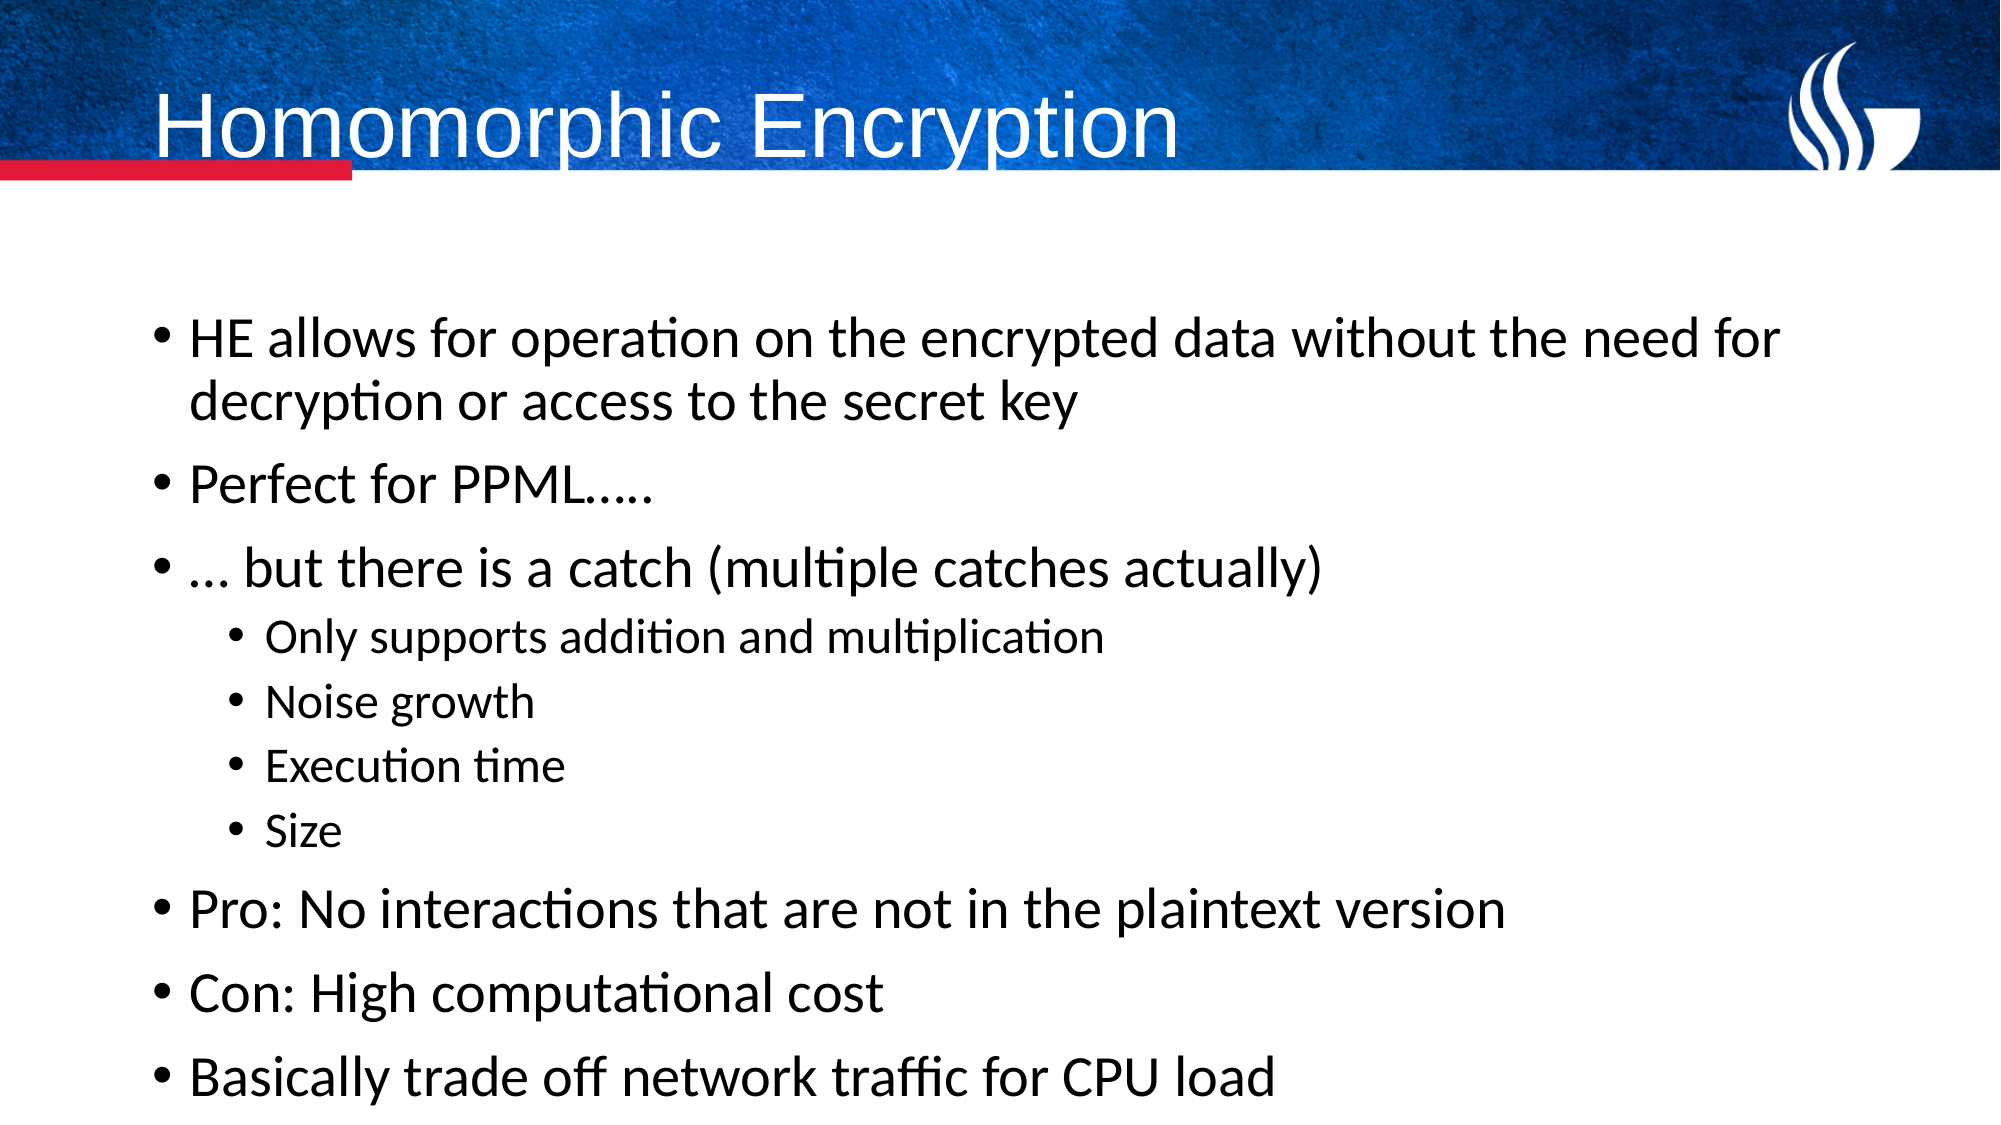

# Homomorphic Encryption
HE allows for operation on the encrypted data without the need for decryption or access to the secret key
Perfect for PPML…..
… but there is a catch (multiple catches actually)
Only supports addition and multiplication
Noise growth
Execution time
Size
Pro: No interactions that are not in the plaintext version
Con: High computational cost
Basically trade off network traffic for CPU load